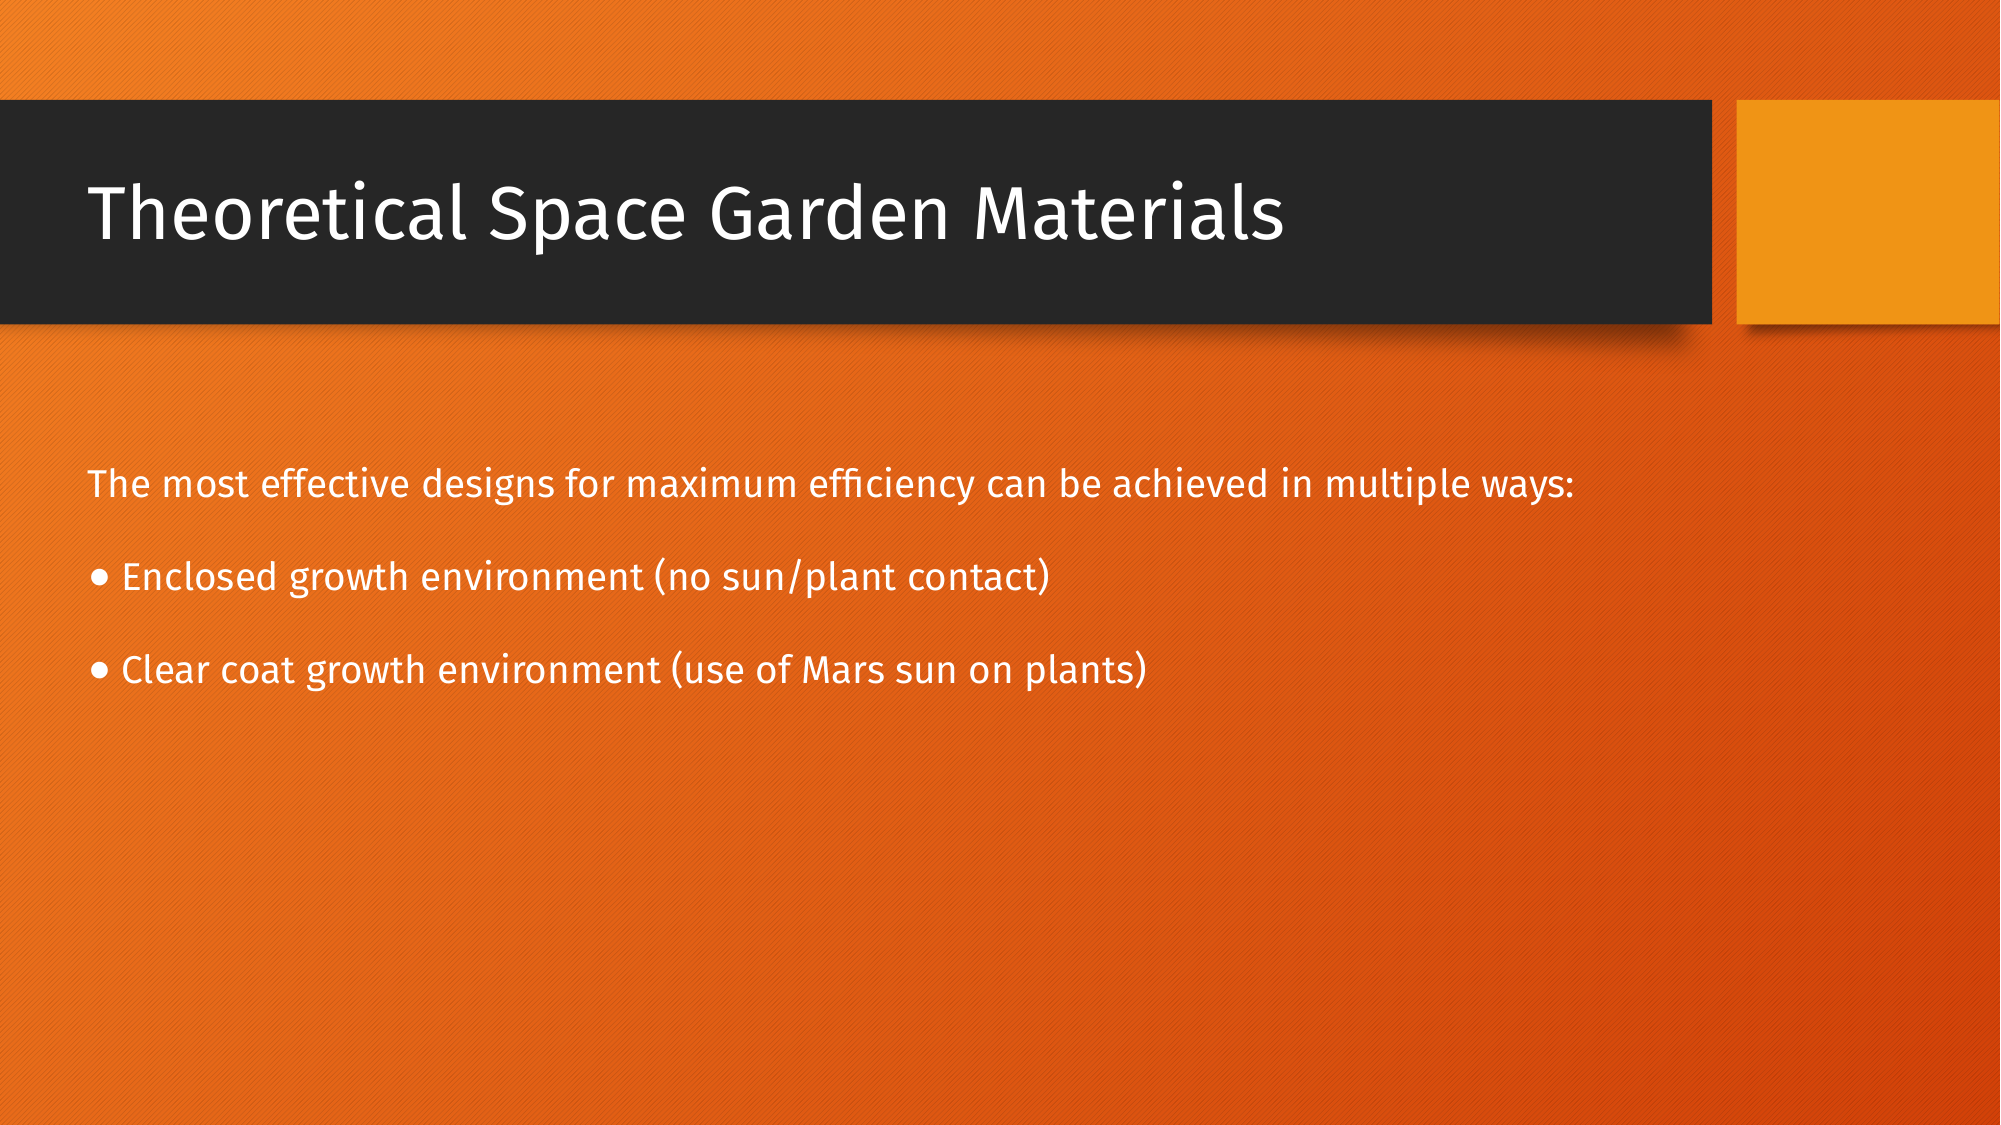

# Theoretical Space Garden Materials
The most effective designs for maximum efficiency can be achieved in multiple ways:

 Enclosed growth environment (no sun/plant contact)

 Clear coat growth environment (use of Mars sun on plants)